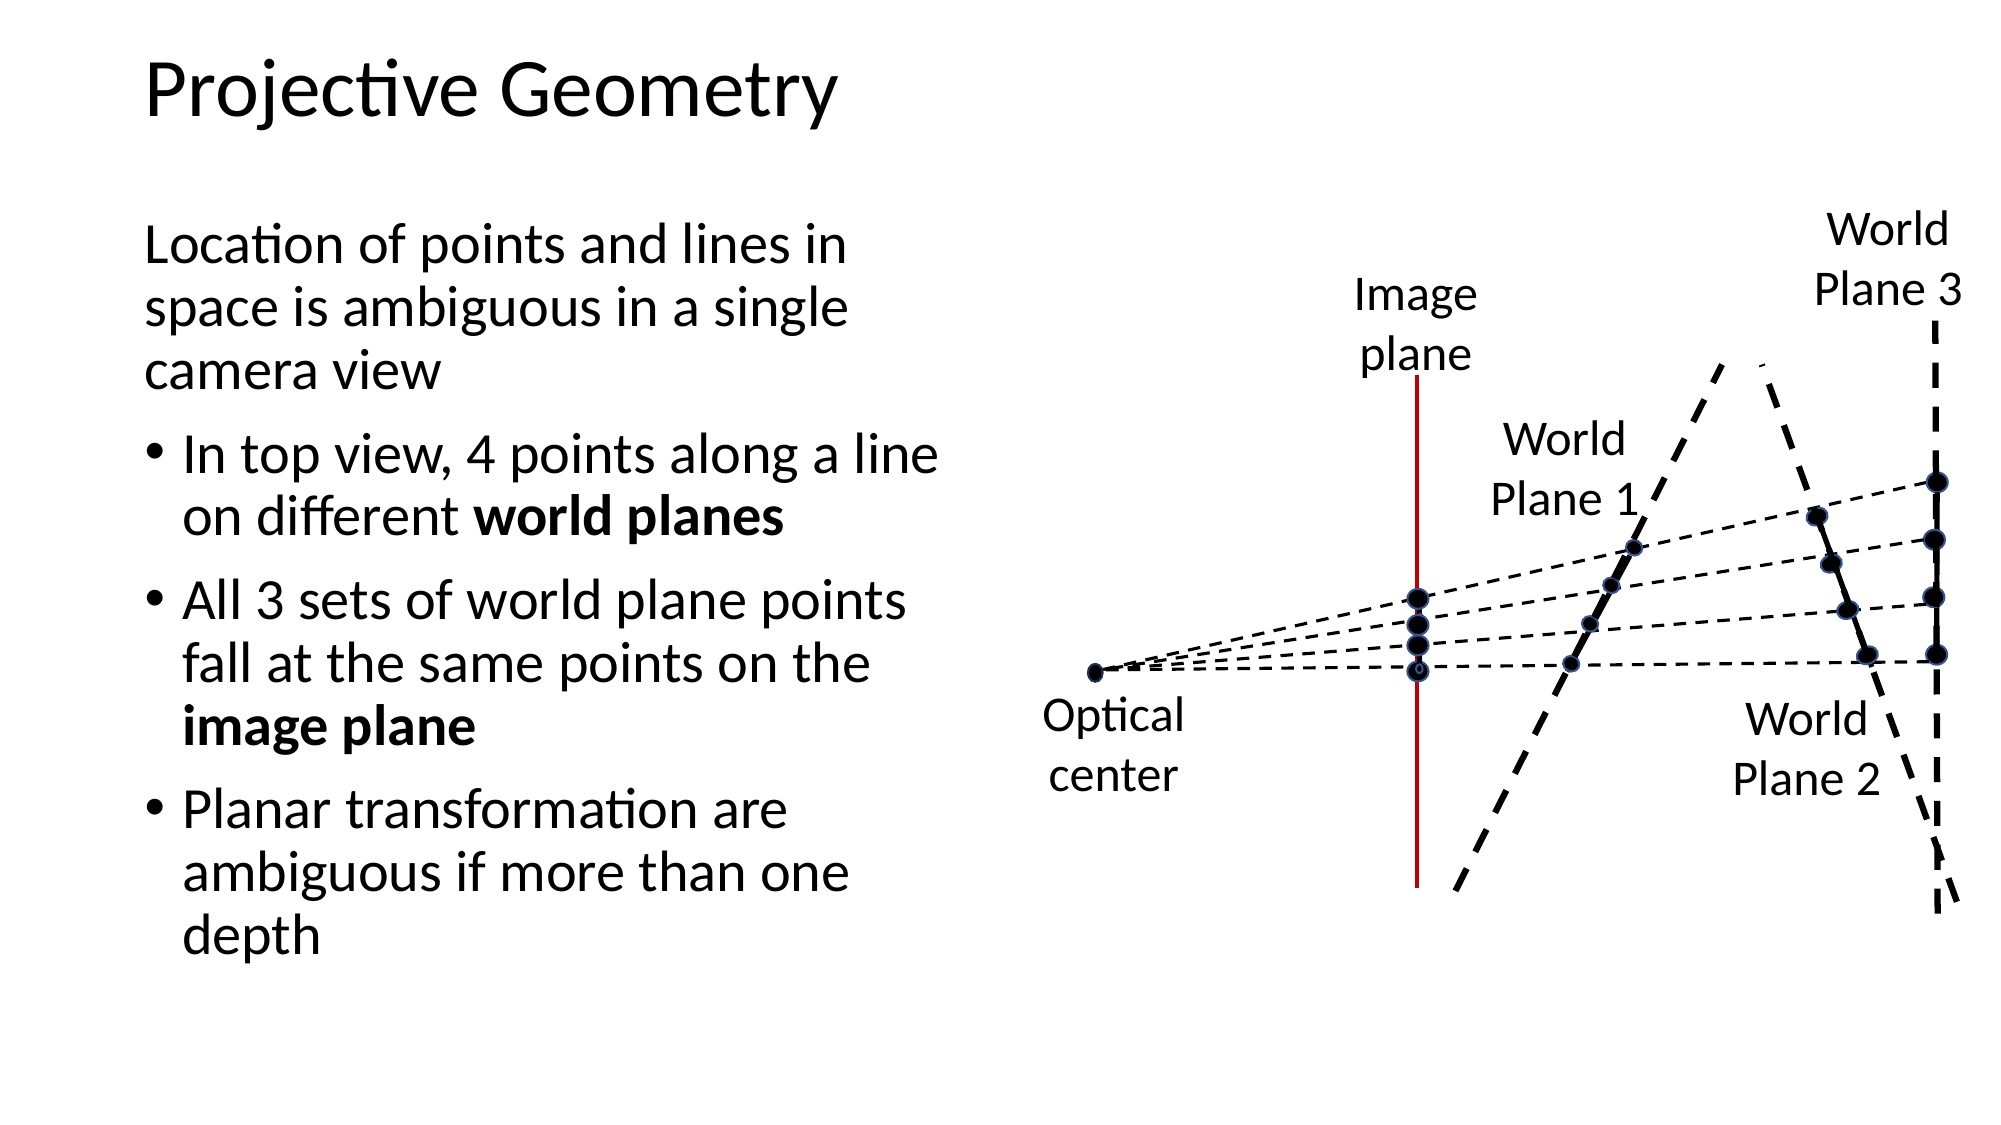

# Projective Geometry
World
Plane 3
Location of points and lines in space is ambiguous in a single camera view
In top view, 4 points along a line on different world planes
All 3 sets of world plane points fall at the same points on the image plane
Planar transformation are ambiguous if more than one depth
Image plane
World
Plane 1

Optical center
World
Plane 2